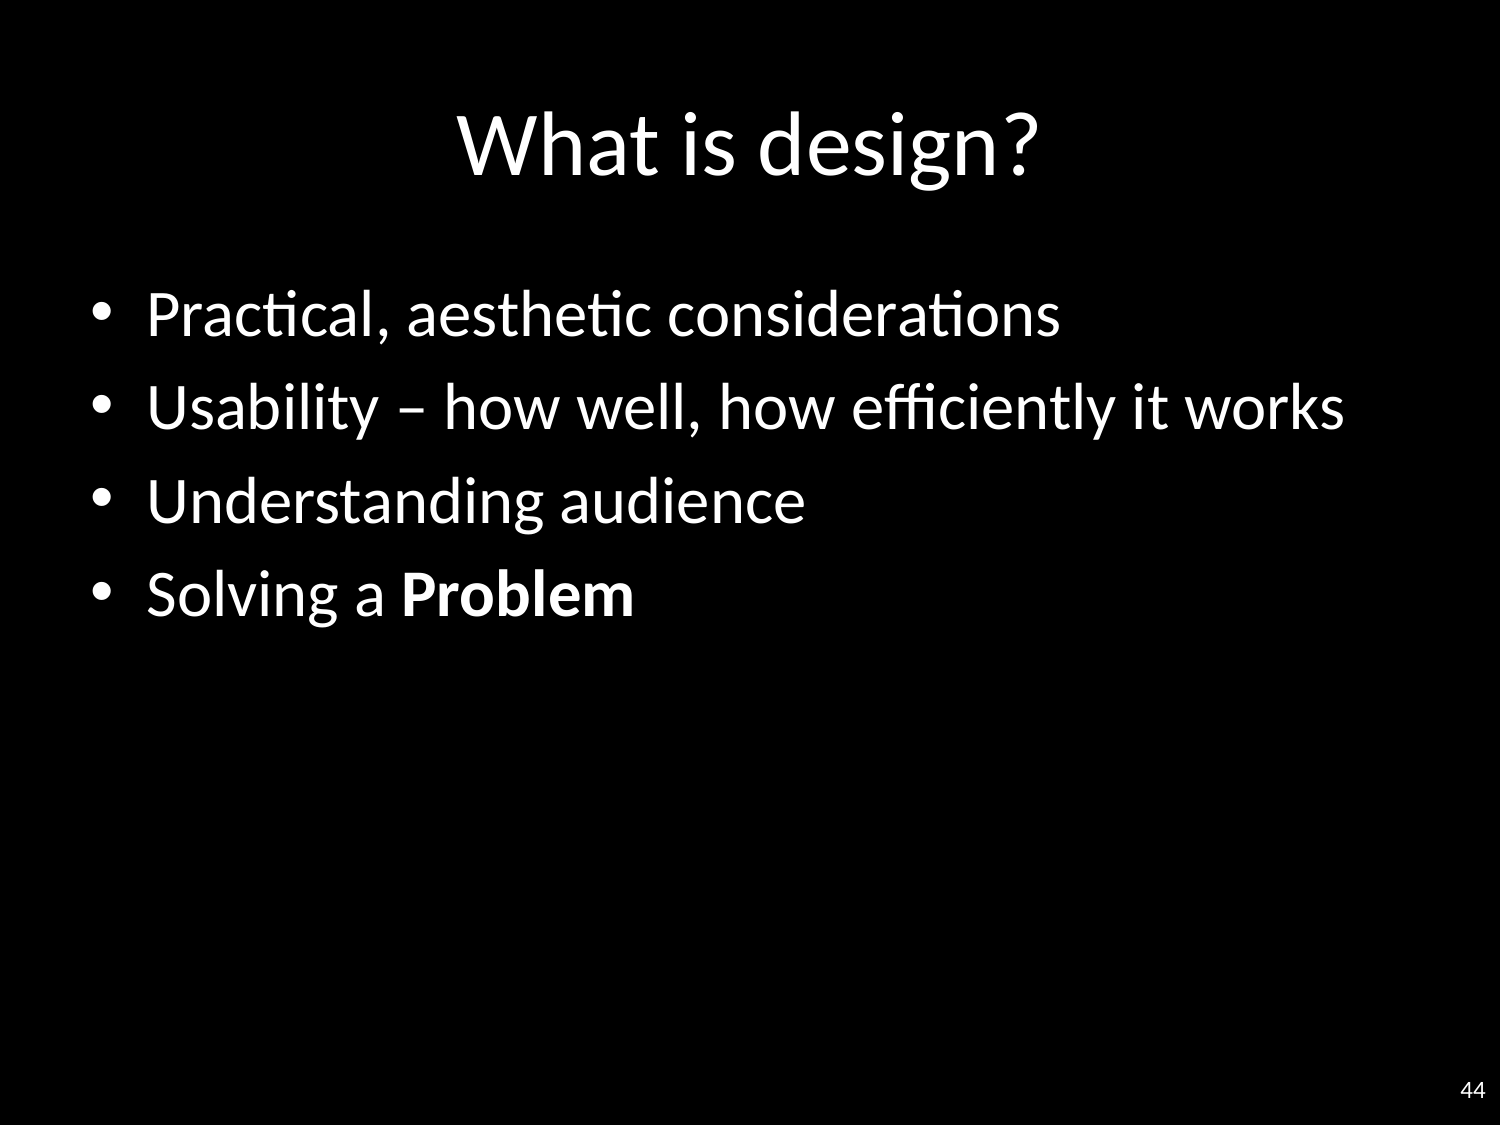

# What is design?
Practical, aesthetic considerations
Usability – how well, how efficiently it works
Understanding audience
Solving a Problem

44